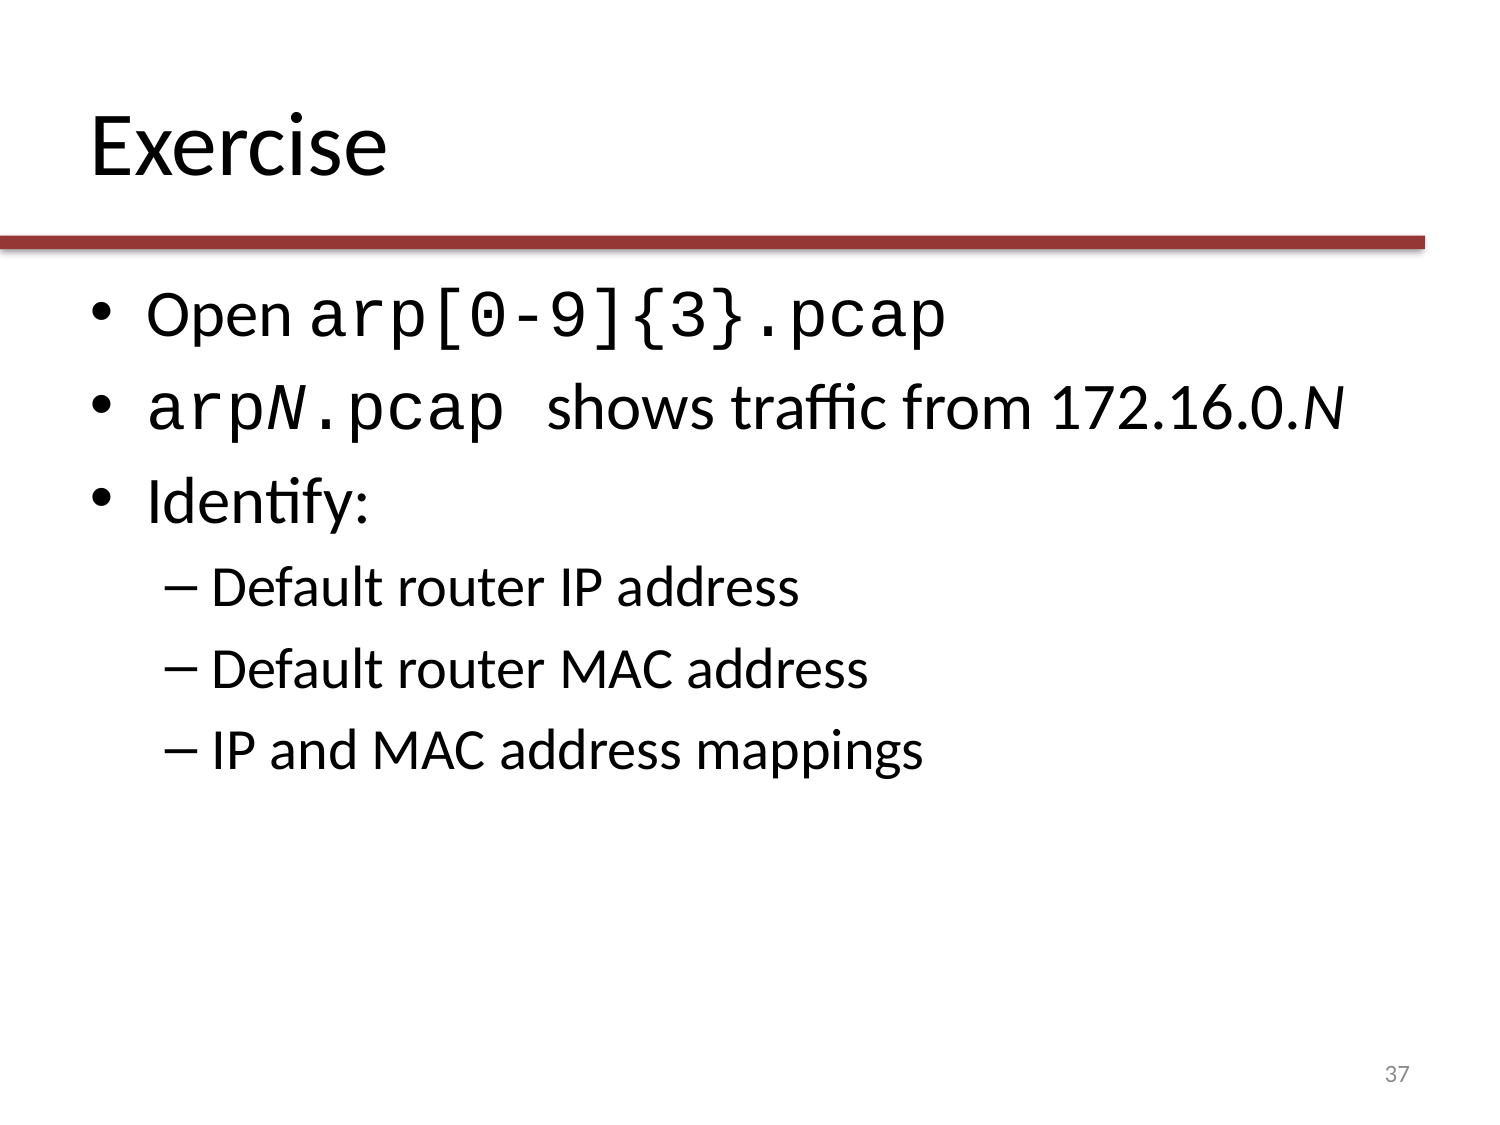

Exercise
Open arp[0-9]{3}.pcap
arpN.pcap shows traffic from 172.16.0.N
Identify:
Default router IP address
Default router MAC address
IP and MAC address mappings

37